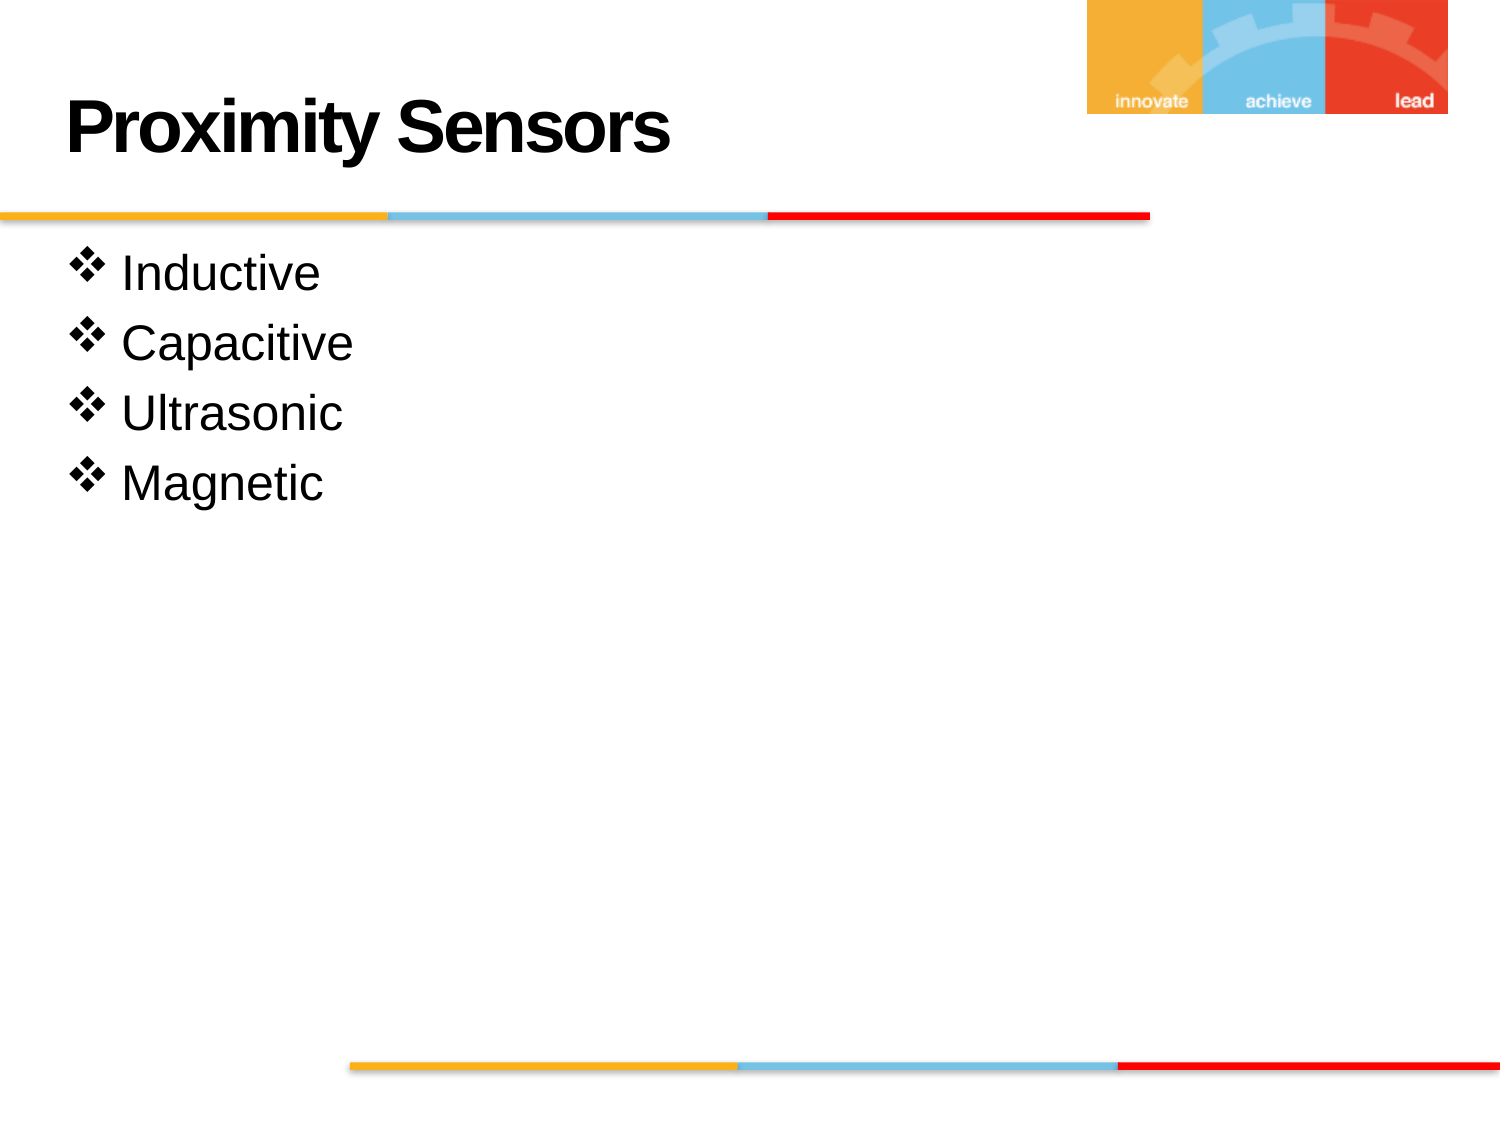

# Proximity Sensors
Inductive
Capacitive
Ultrasonic
Magnetic